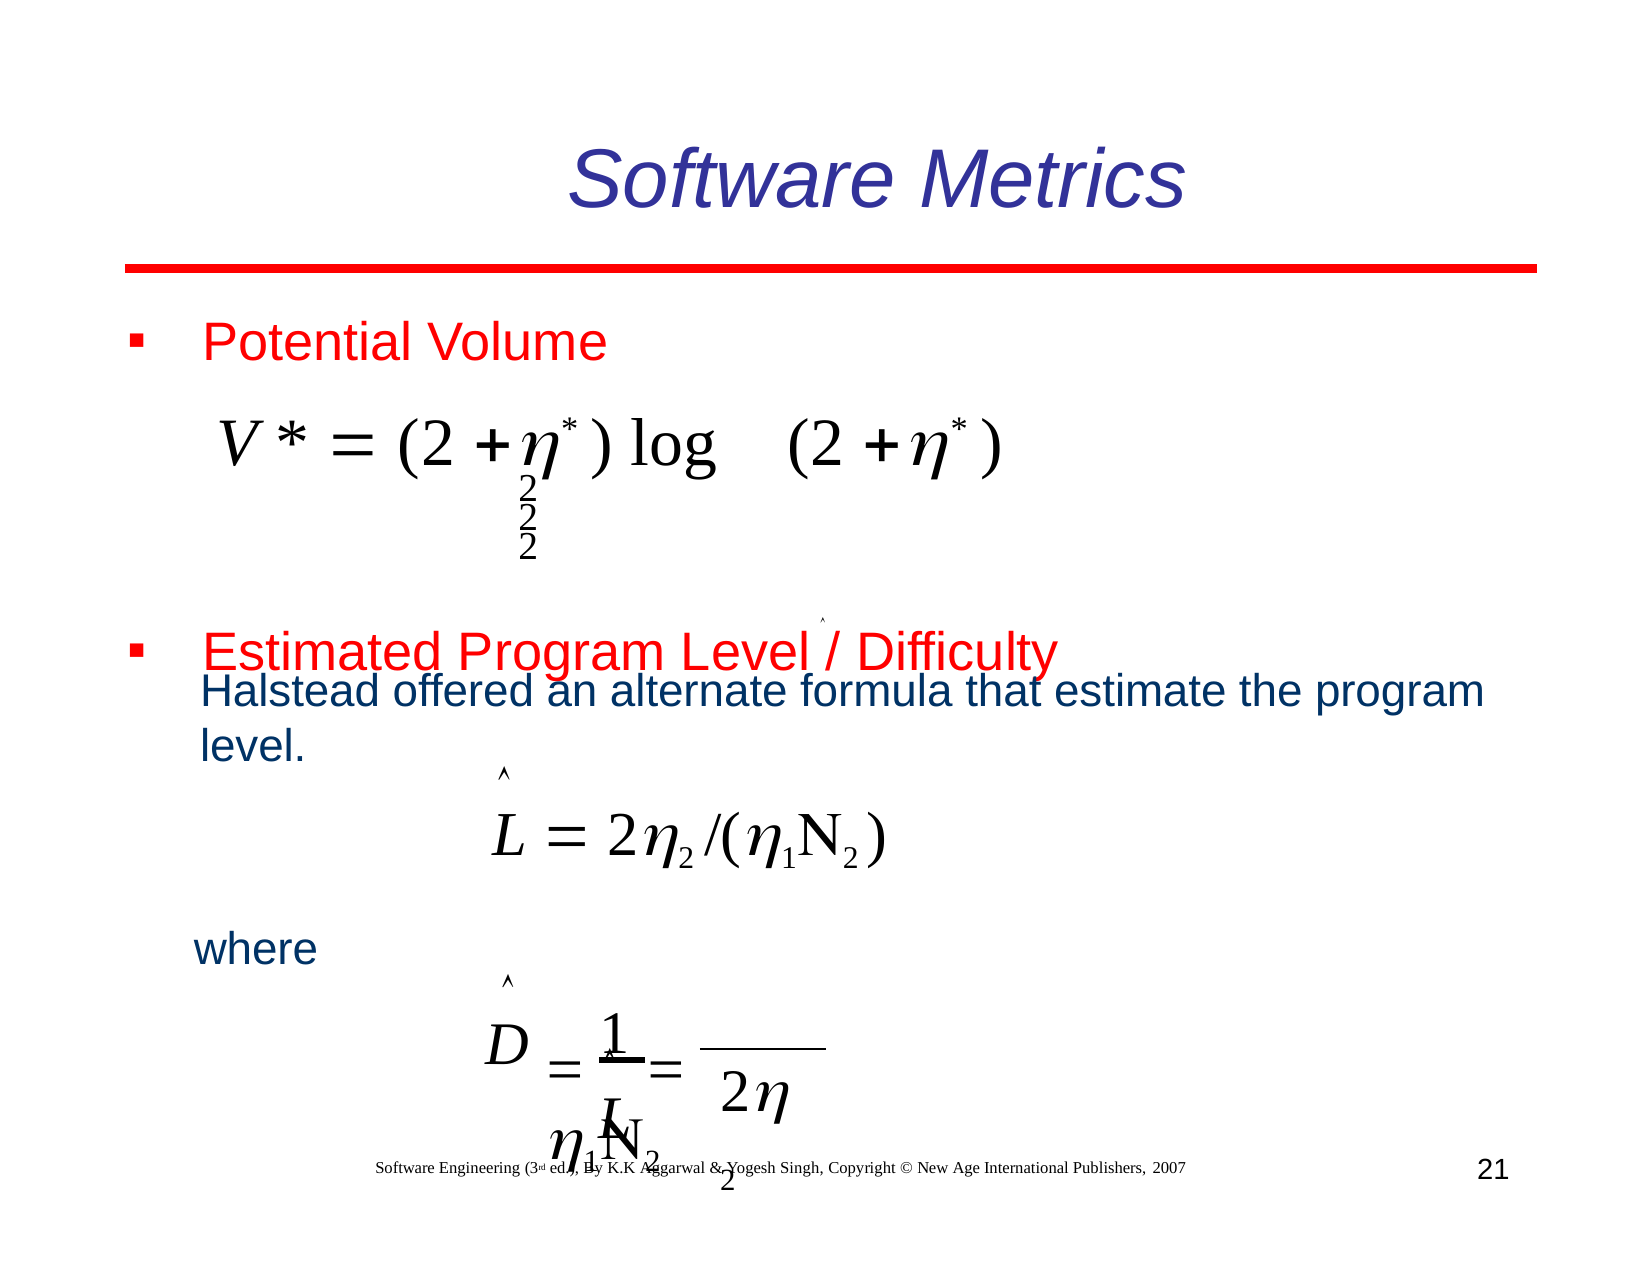

# Software Metrics

Potential Volume
V * = (2 +η* ) log	(2 +η* )
2	2	2

Estimated Program Level / Difficulty
∧
Halstead offered an alternate formula that estimate the program  level.
∧
L = 2η2  /(η1Ν2 )
where
= 1 = η1Ν2
∧
D
2η2
∧
L

21
Software Engineering (3rd  ed.), By K.K Aggarwal & Yogesh Singh, Copyright © New Age International Publishers, 2007